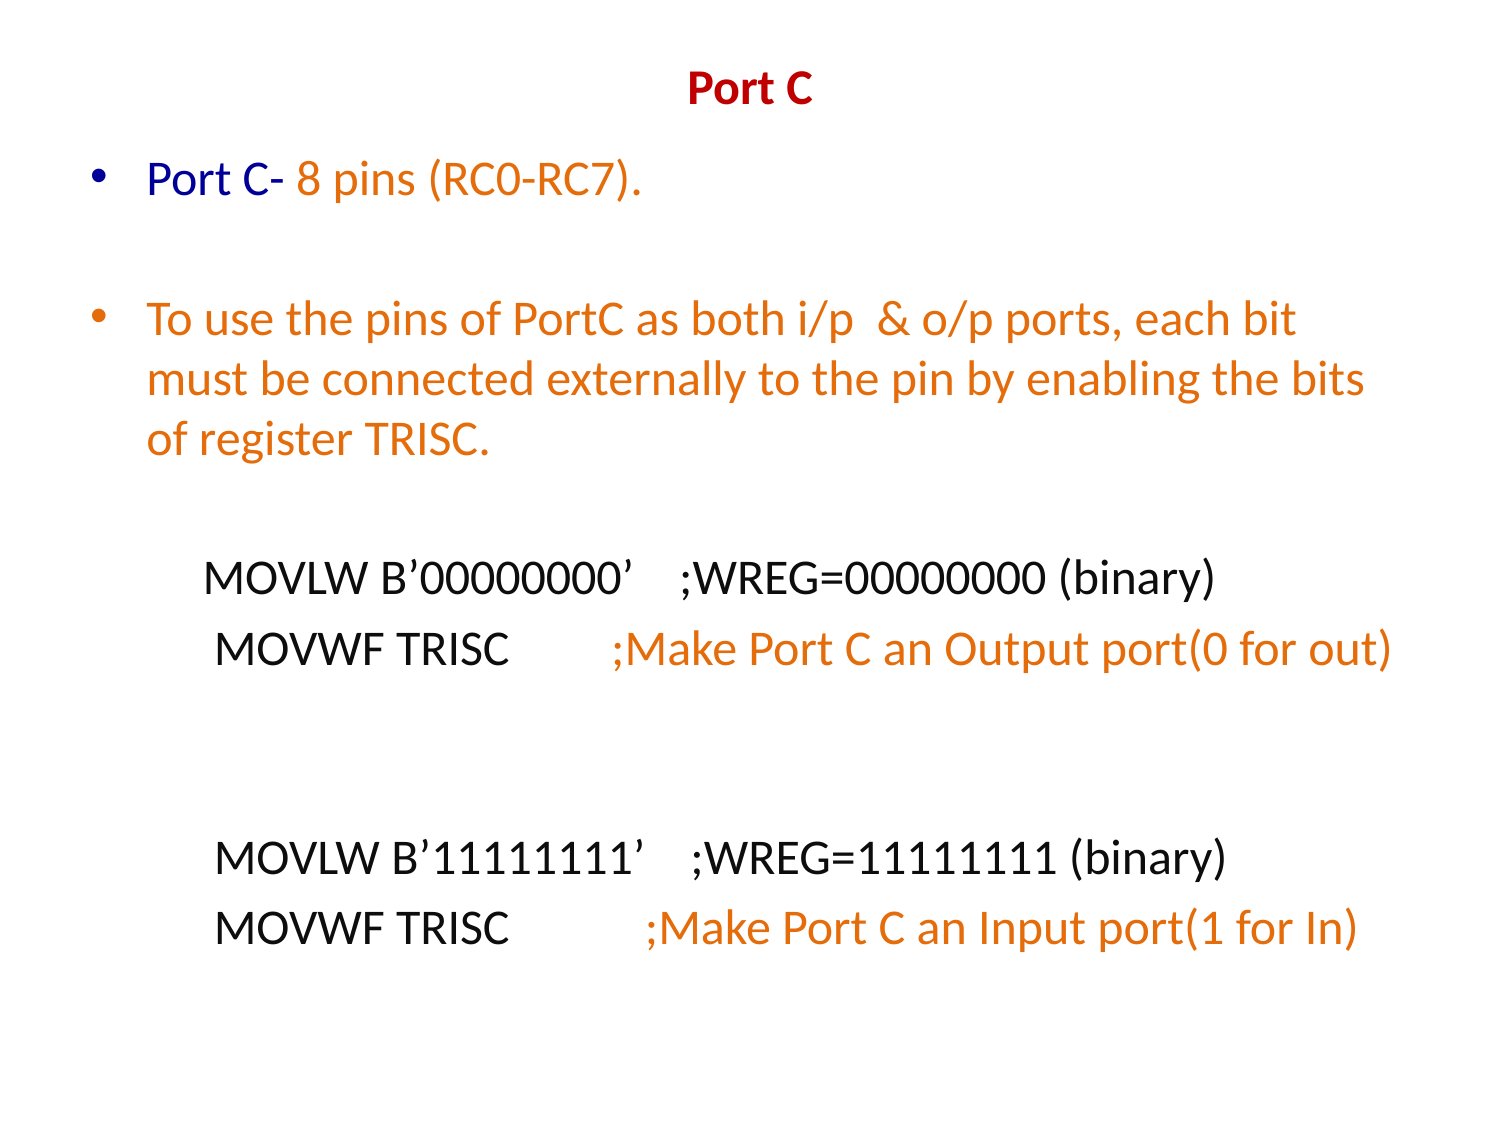

# Port C
Port C- 8 pins (RC0-RC7).

To use the pins of PortC as both i/p  & o/p ports, each bit must be connected externally to the pin by enabling the bits of register TRISC.

          MOVLW B’00000000’    ;WREG=00000000 (binary)
           MOVWF TRISC         ;Make Port C an Output port(0 for out)

           MOVLW B’11111111’    ;WREG=11111111 (binary)
           MOVWF TRISC            ;Make Port C an Input port(1 for In)